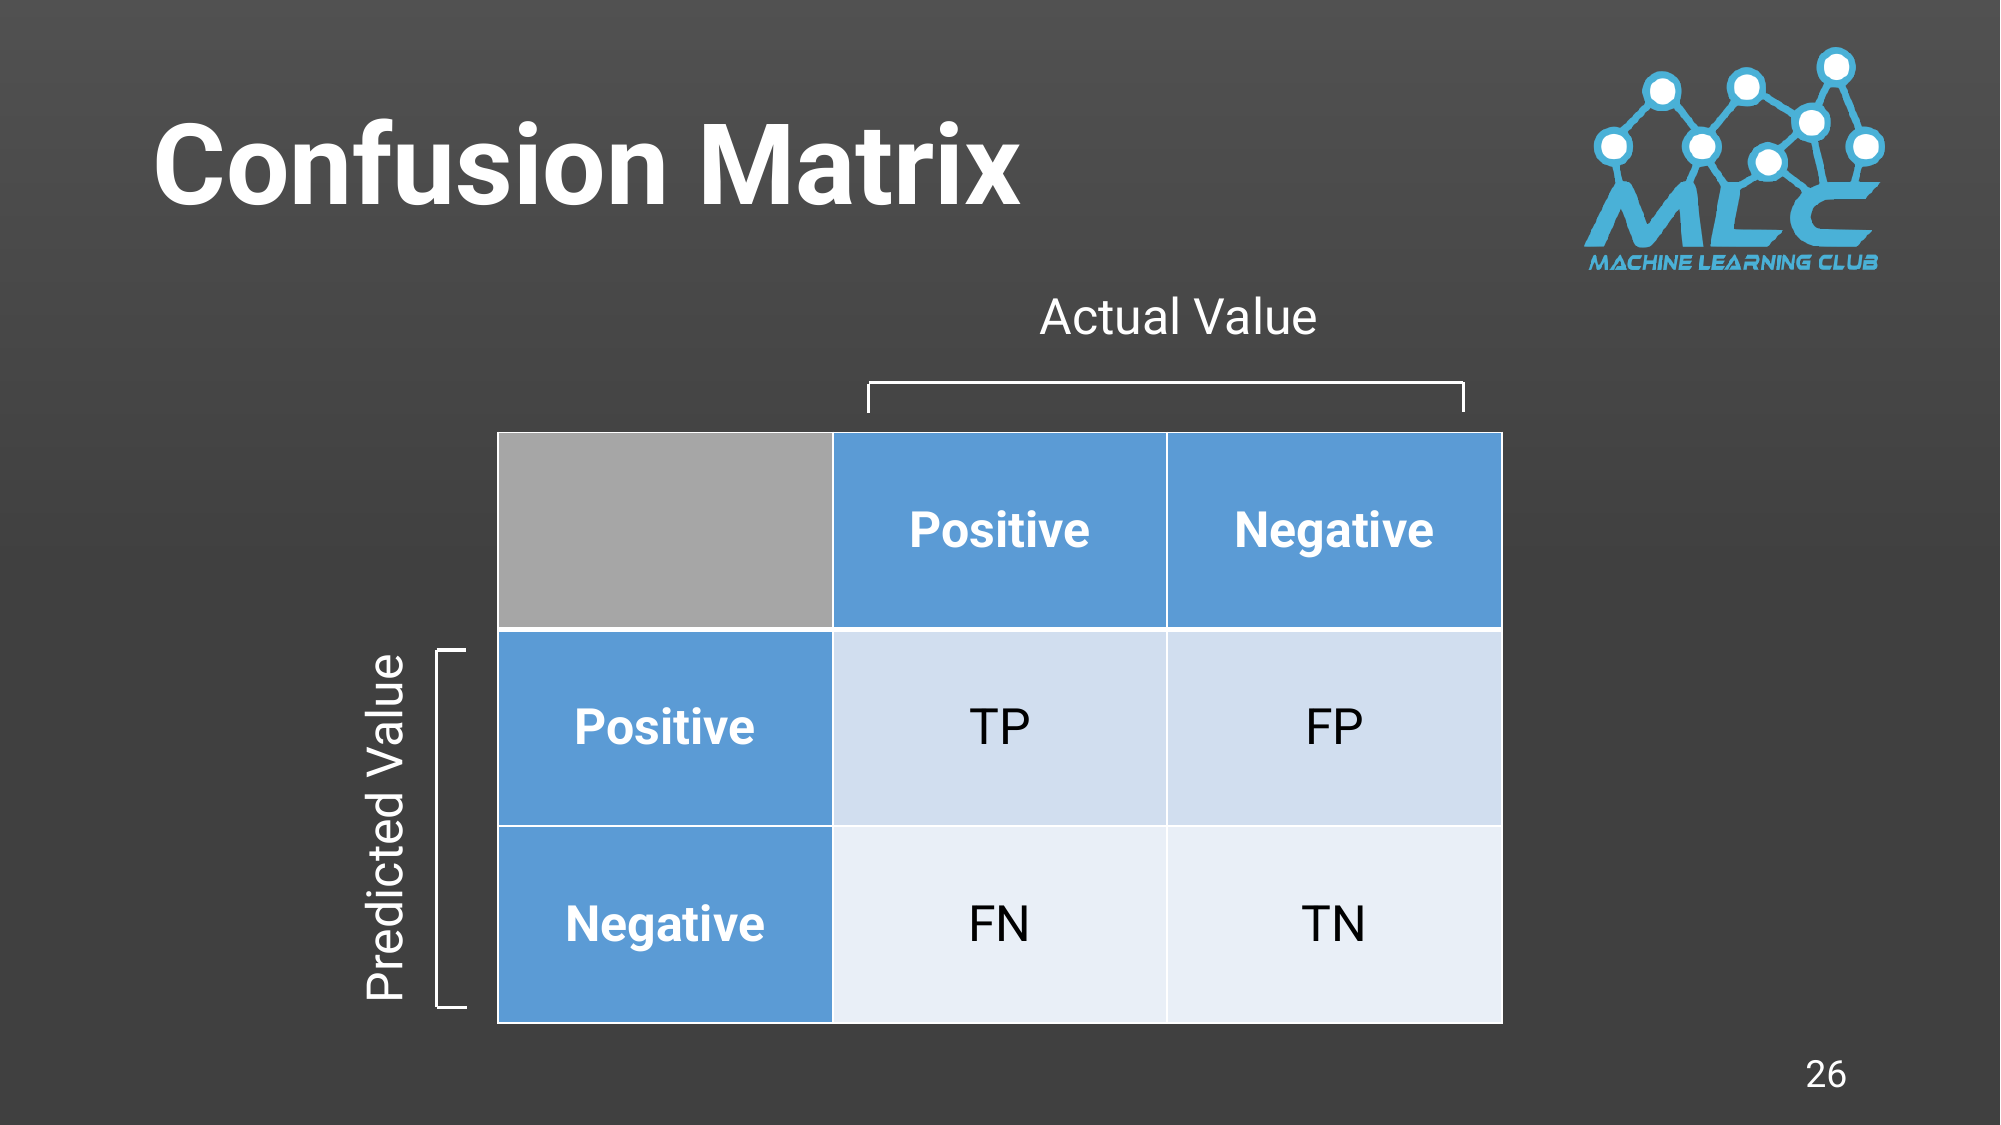

# Confusion Matrix
Actual Value
|  | Positive | Negative |
| --- | --- | --- |
| Positive | TP | FP |
| Negative | FN | TN |
Predicted Value
26